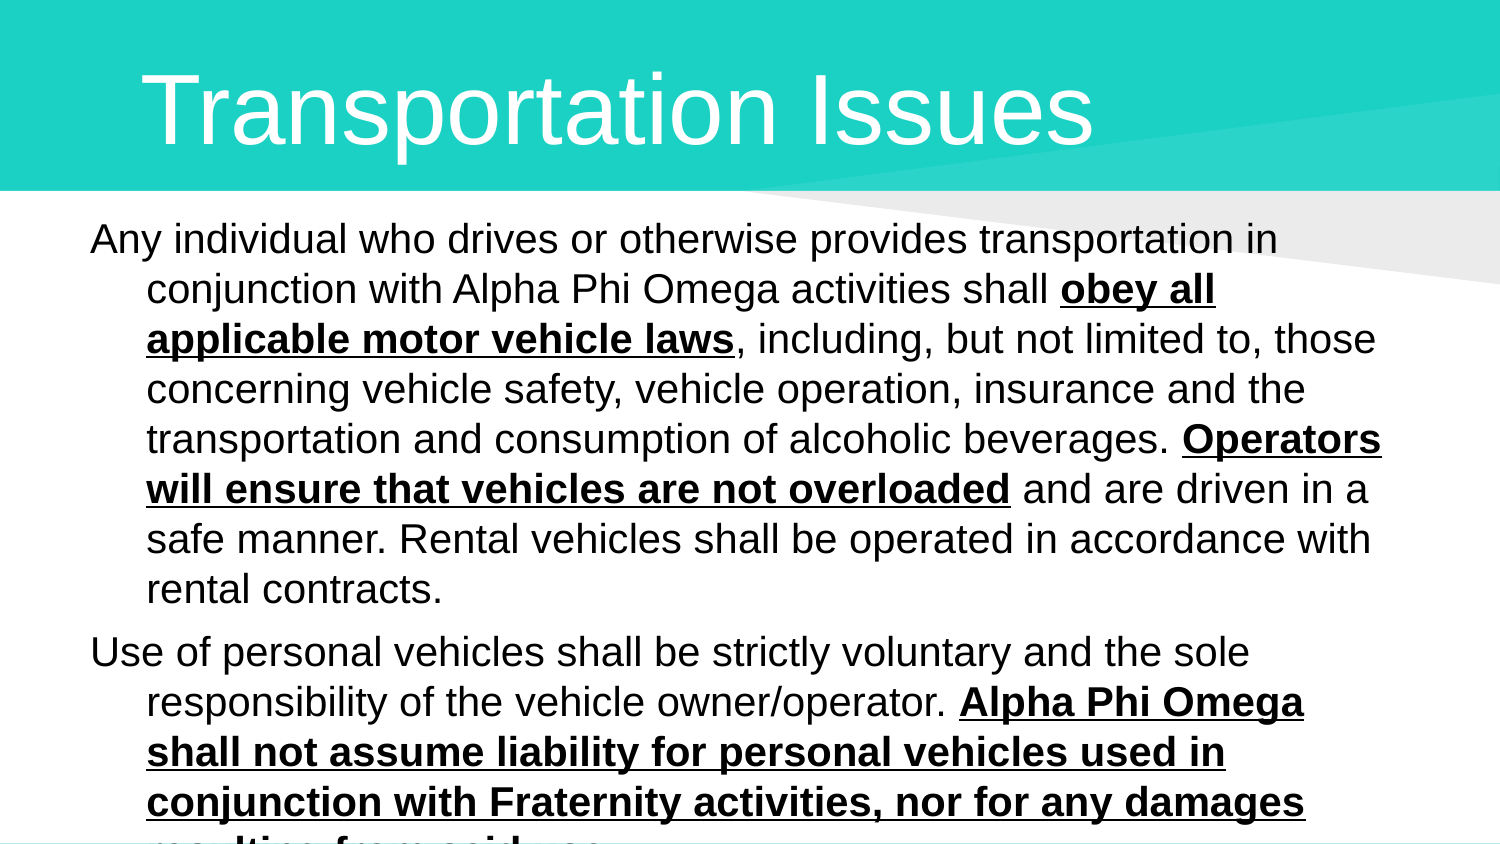

# Transportation Issues
Any individual who drives or otherwise provides transportation in conjunction with Alpha Phi Omega activities shall obey all applicable motor vehicle laws, including, but not limited to, those concerning vehicle safety, vehicle operation, insurance and the transportation and consumption of alcoholic beverages. Operators will ensure that vehicles are not overloaded and are driven in a safe manner. Rental vehicles shall be operated in accordance with rental contracts.
Use of personal vehicles shall be strictly voluntary and the sole responsibility of the vehicle owner/operator. Alpha Phi Omega shall not assume liability for personal vehicles used in conjunction with Fraternity activities, nor for any damages resulting from said use.